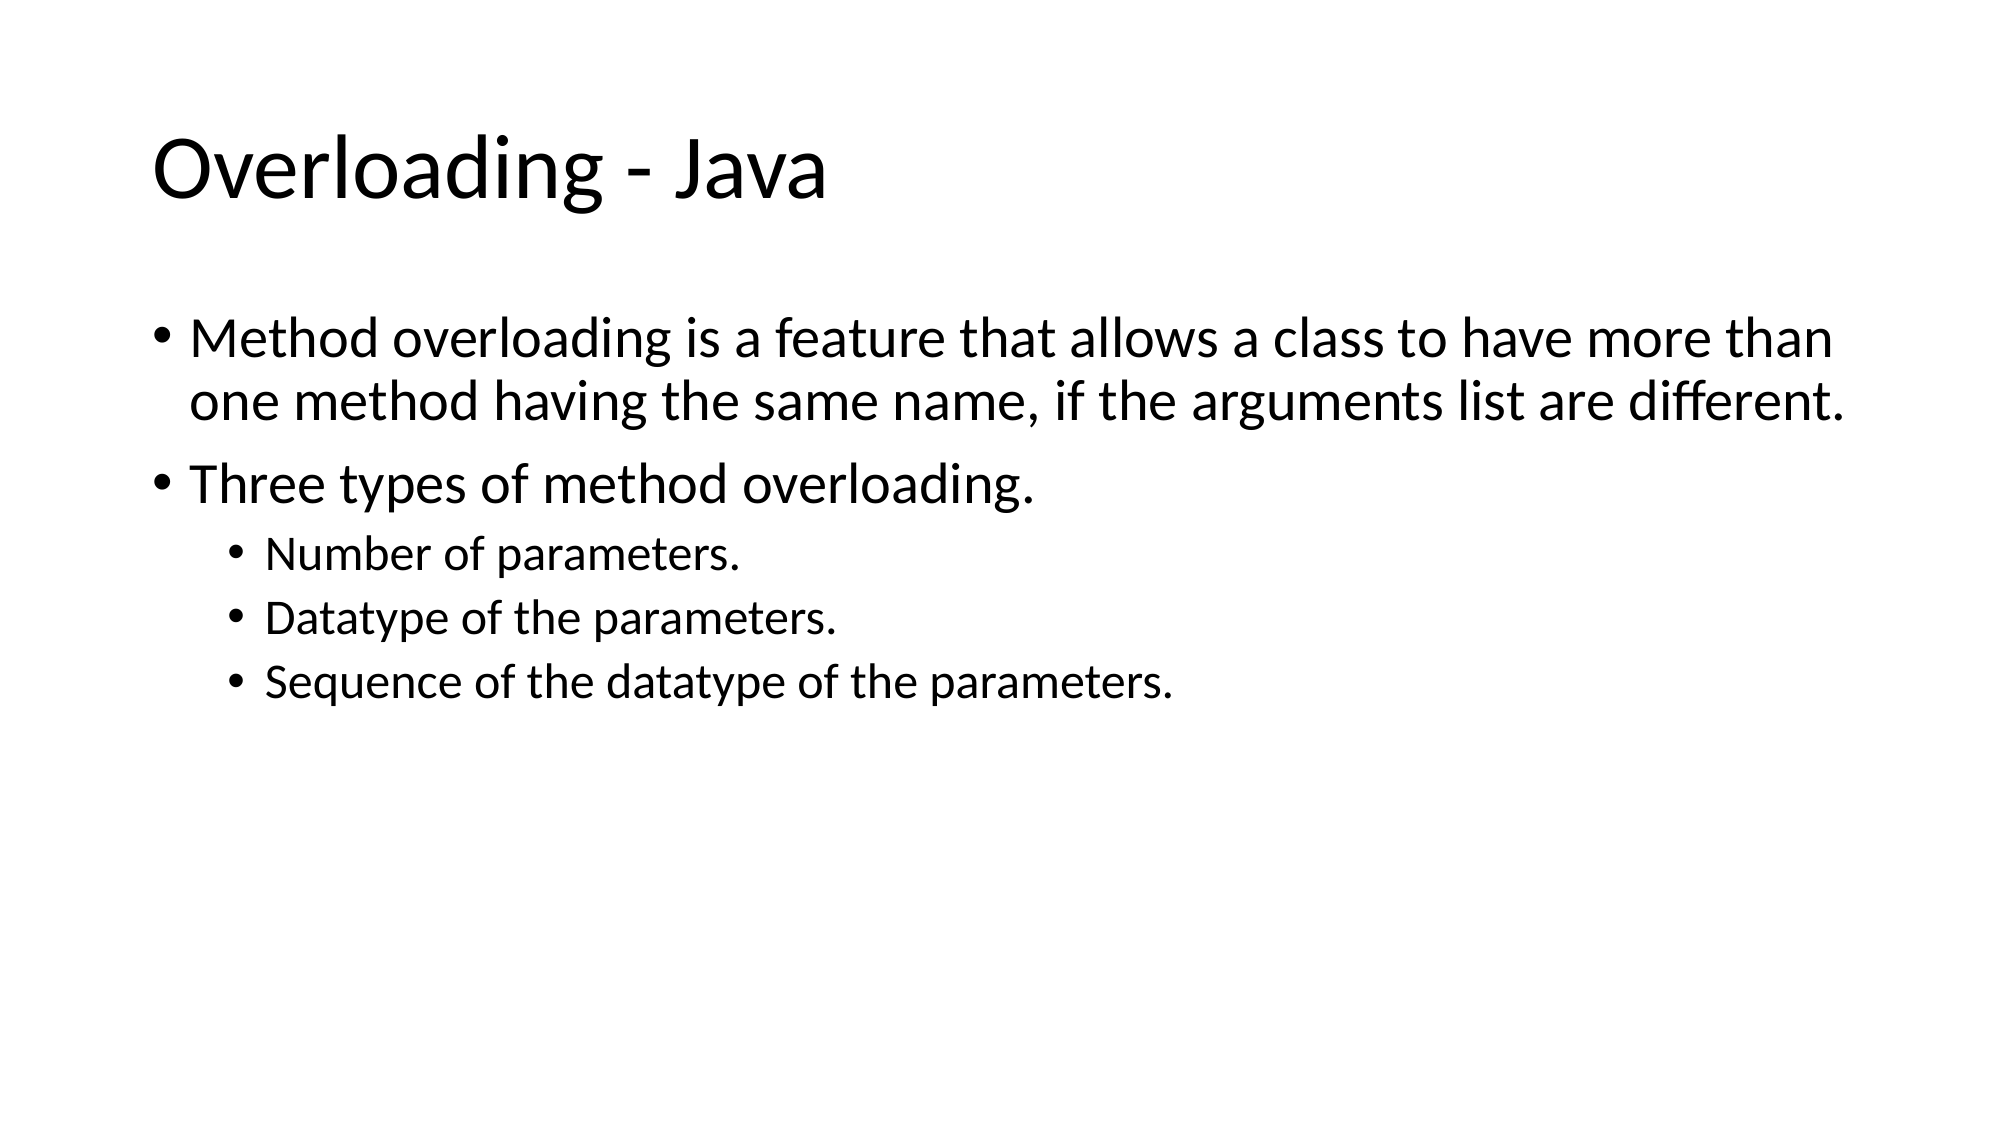

# Overloading - Java
Method overloading is a feature that allows a class to have more than one method having the same name, if the arguments list are different.
Three types of method overloading.
Number of parameters.
Datatype of the parameters.
Sequence of the datatype of the parameters.